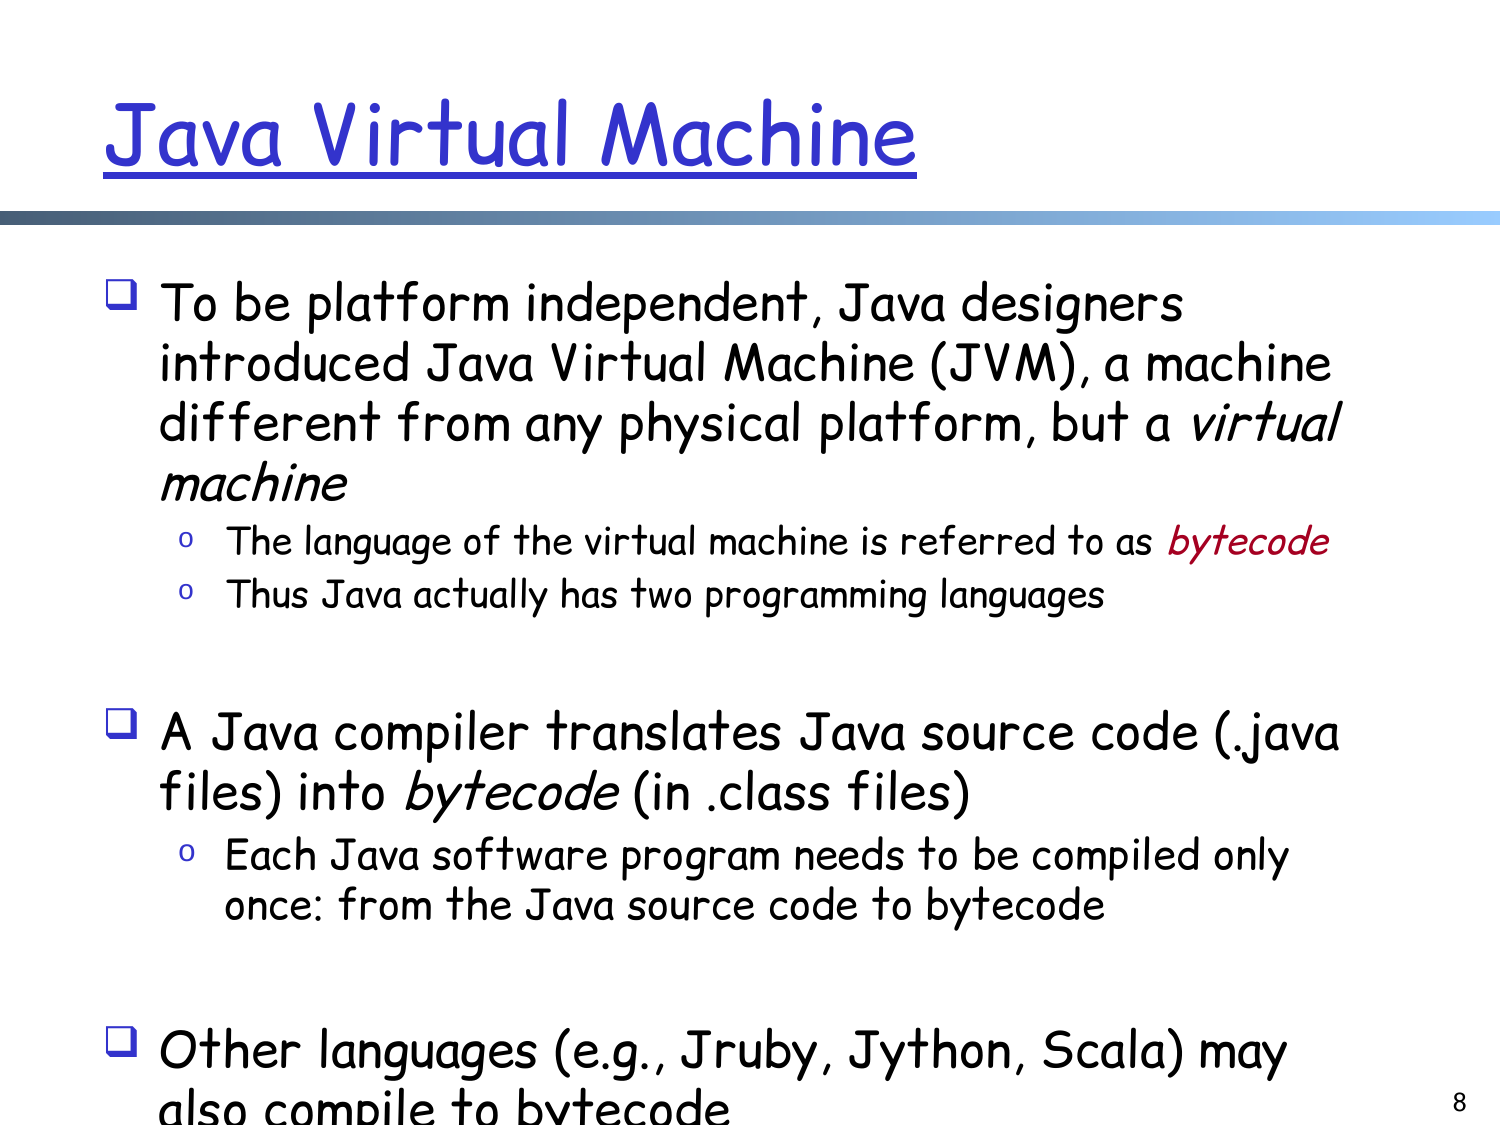

# Java Virtual Machine
To be platform independent, Java designers introduced Java Virtual Machine (JVM), a machine different from any physical platform, but a virtual machine
The language of the virtual machine is referred to as bytecode
Thus Java actually has two programming languages

A Java compiler translates Java source code (.java files) into bytecode (in .class files)
Each Java software program needs to be compiled only once: from the Java source code to bytecode

Other languages (e.g., Jruby, Jython, Scala) may also compile to bytecode
8